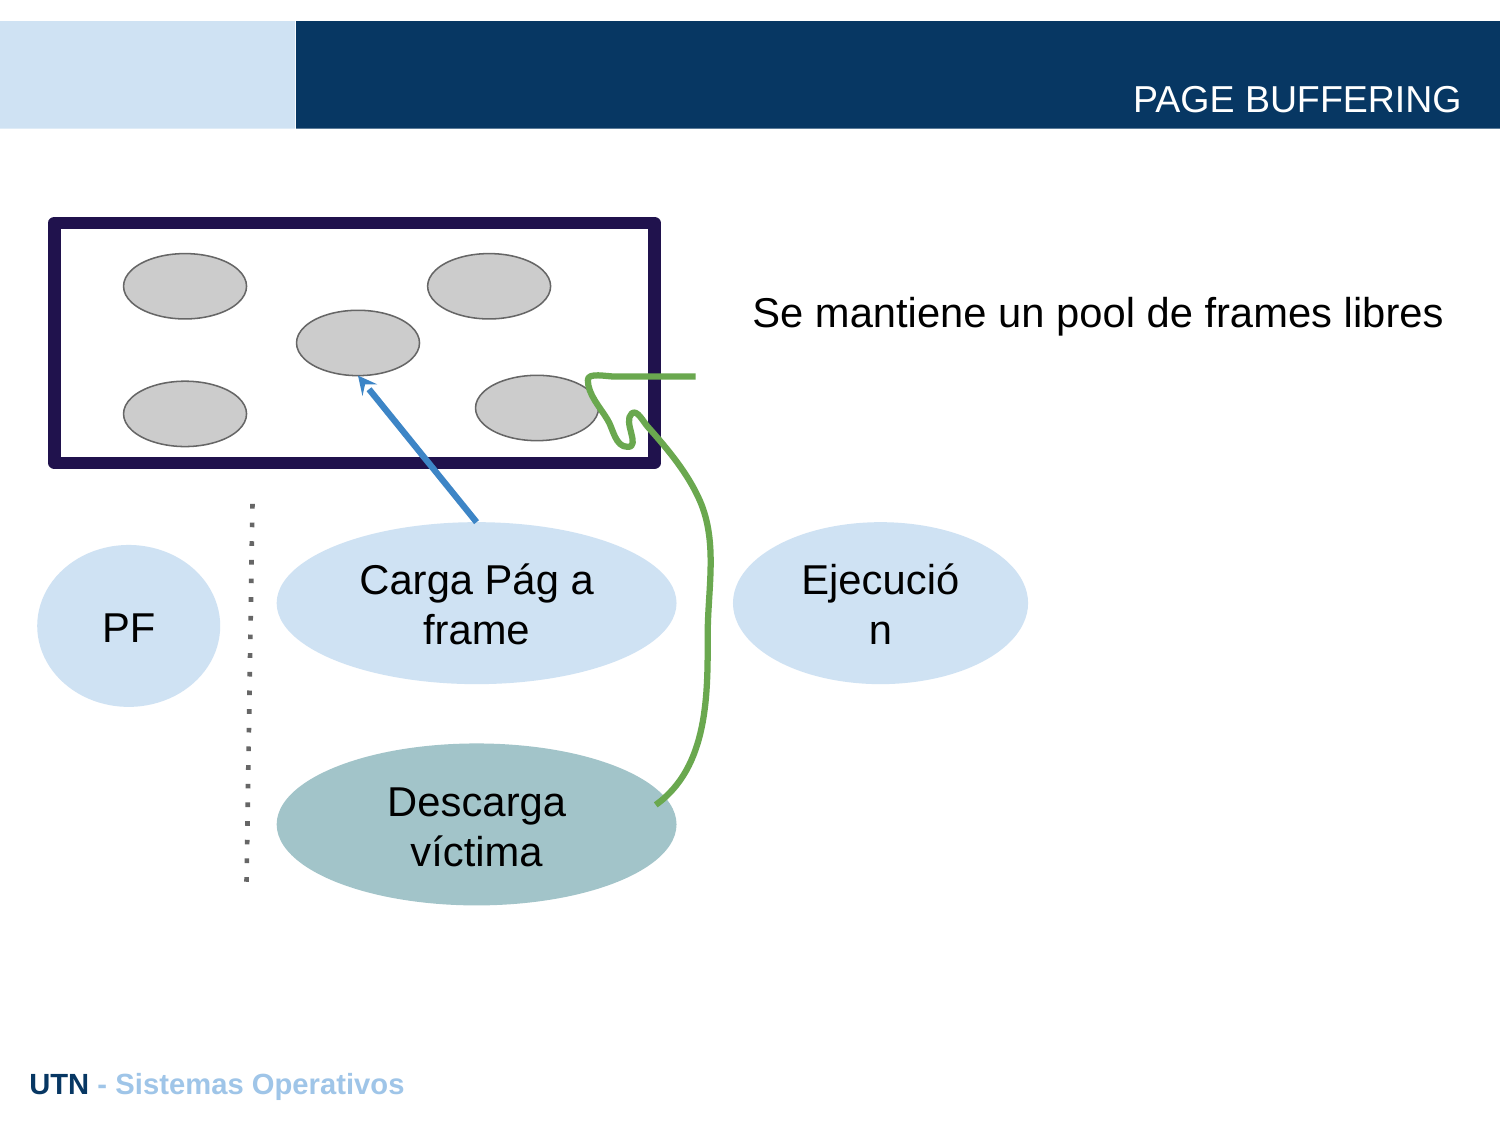

# PAGE BUFFERING

Se mantiene un pool de frames libres

Carga Pág a frame

Ejecución
PF
Descarga víctima
UTN - Sistemas Operativos